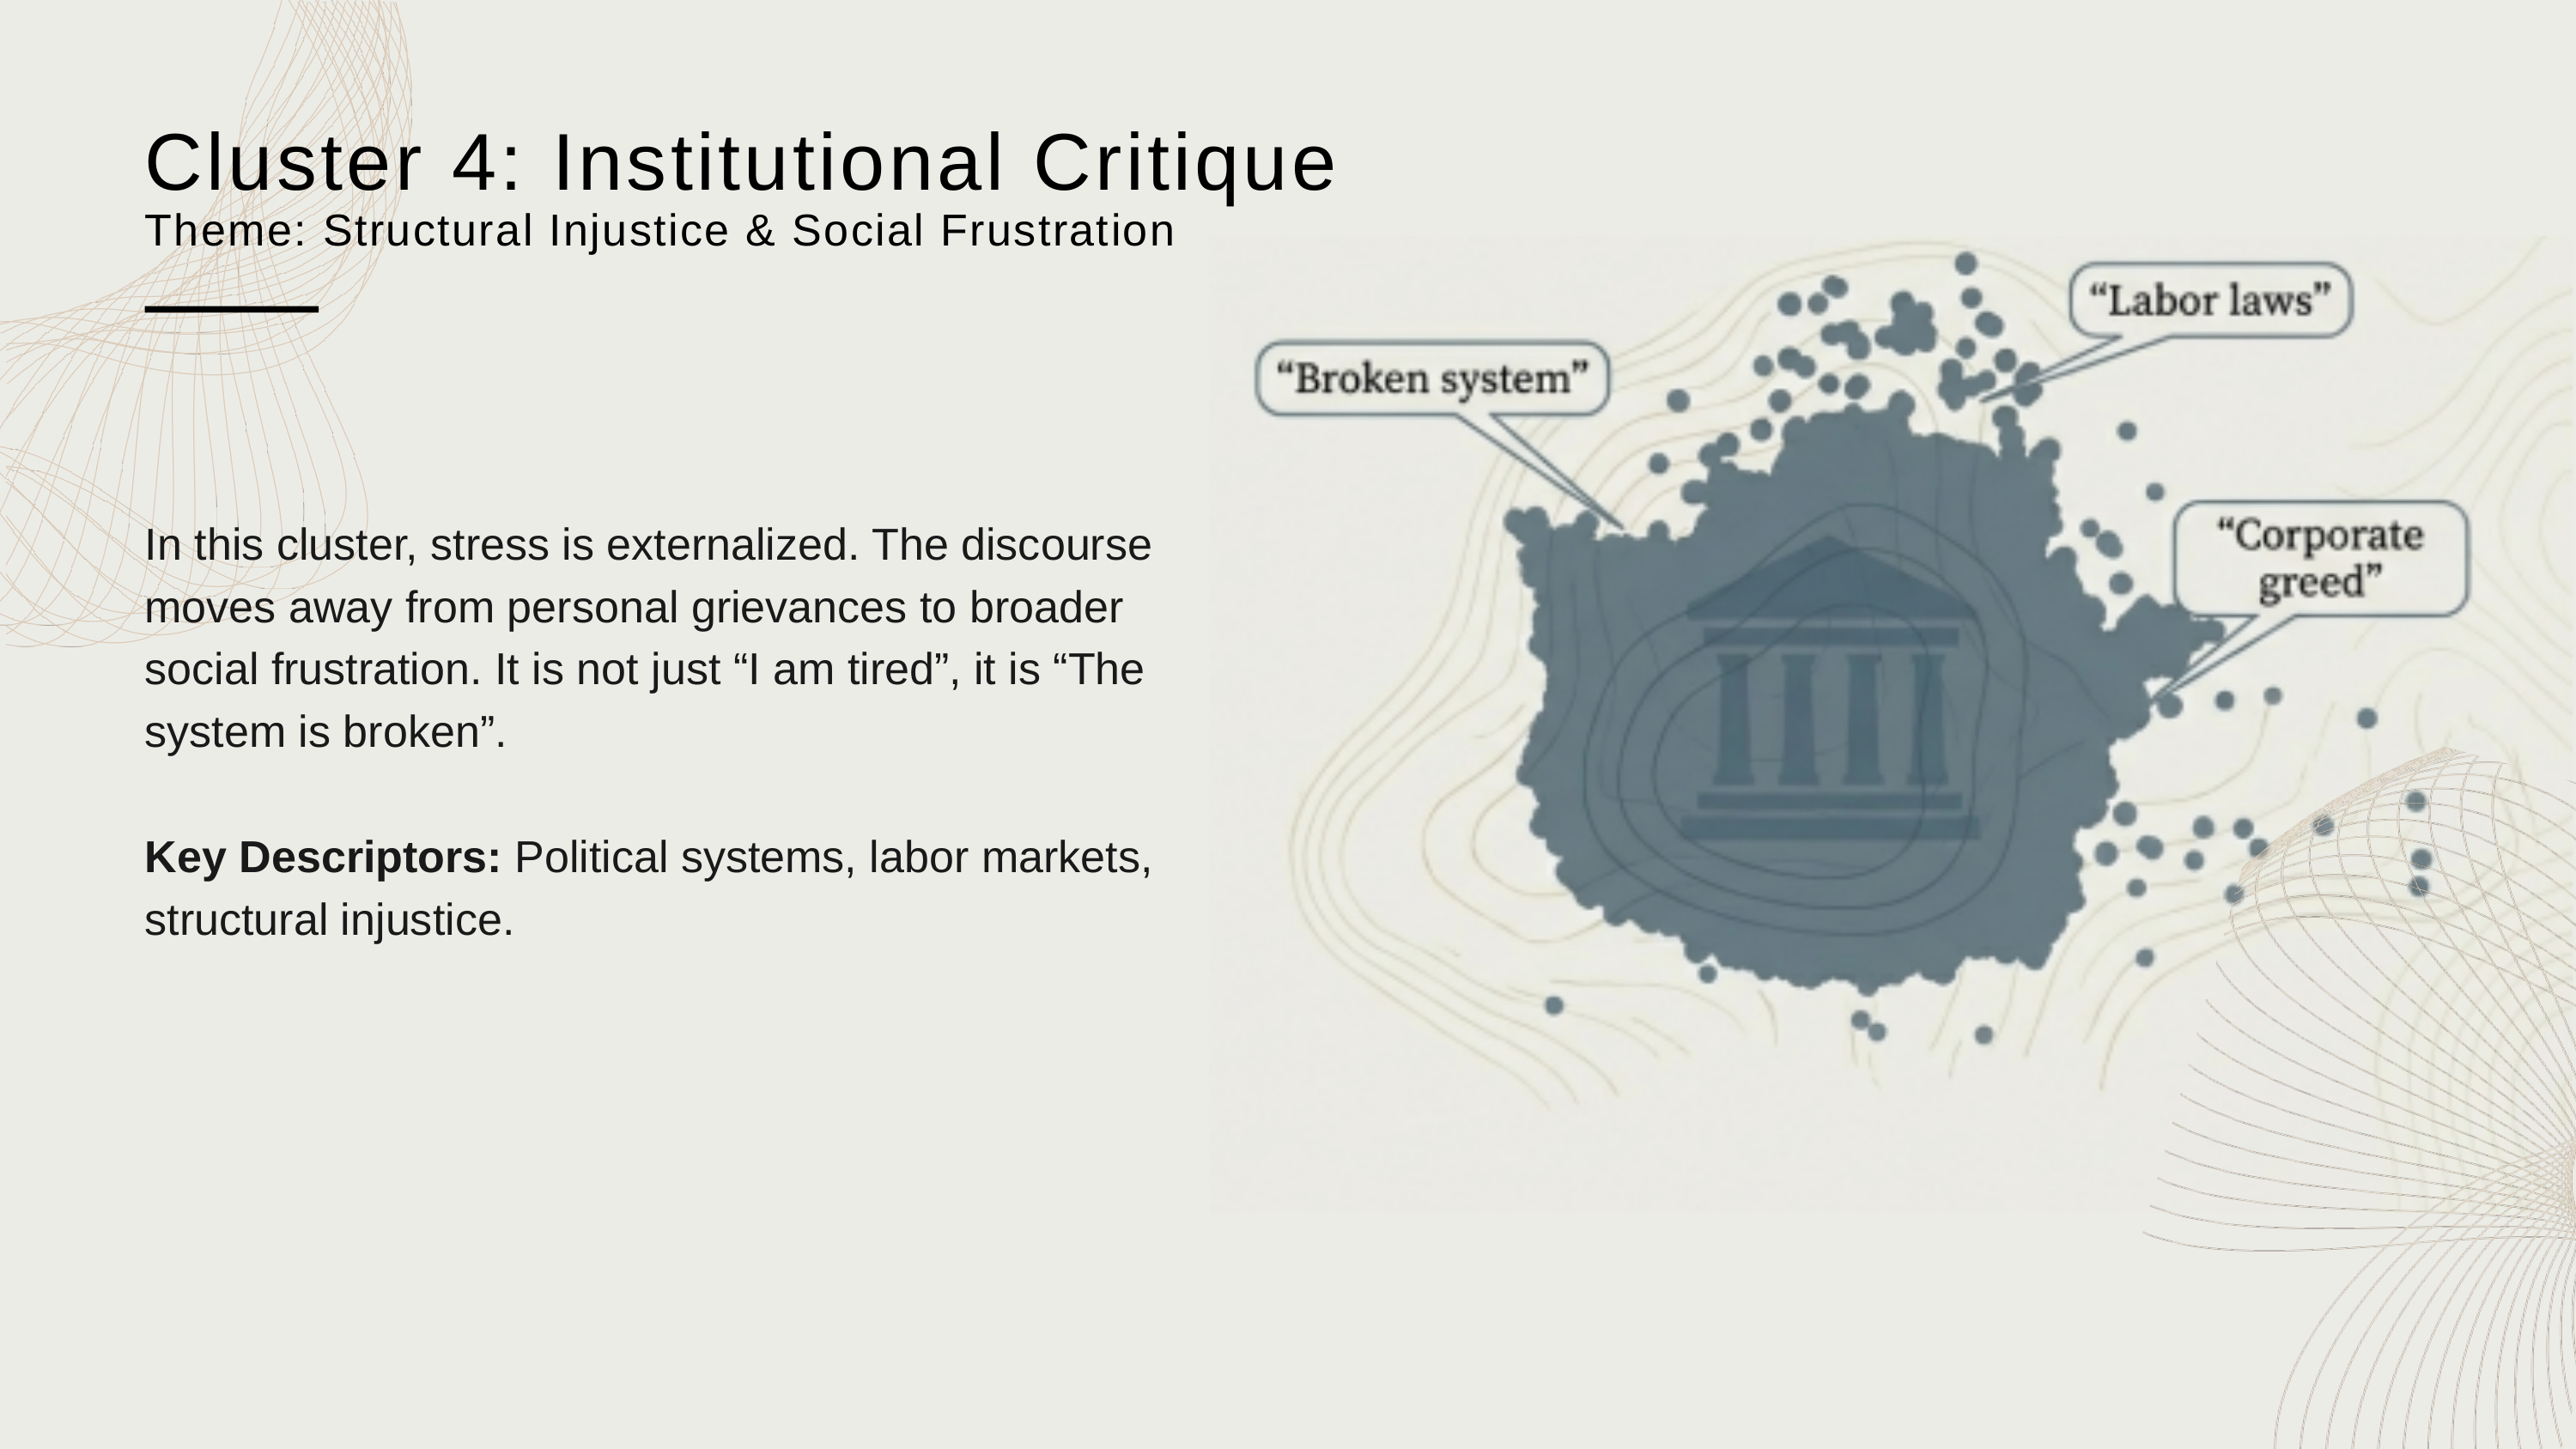

Cluster 4: Institutional Critique
Theme: Structural Injustice & Social Frustration

In this cluster, stress is externalized. The discourse moves away from personal grievances to broader social frustration. It is not just “I am tired”, it is “The system is broken”.

Key Descriptors: Political systems, labor markets, structural injustice.